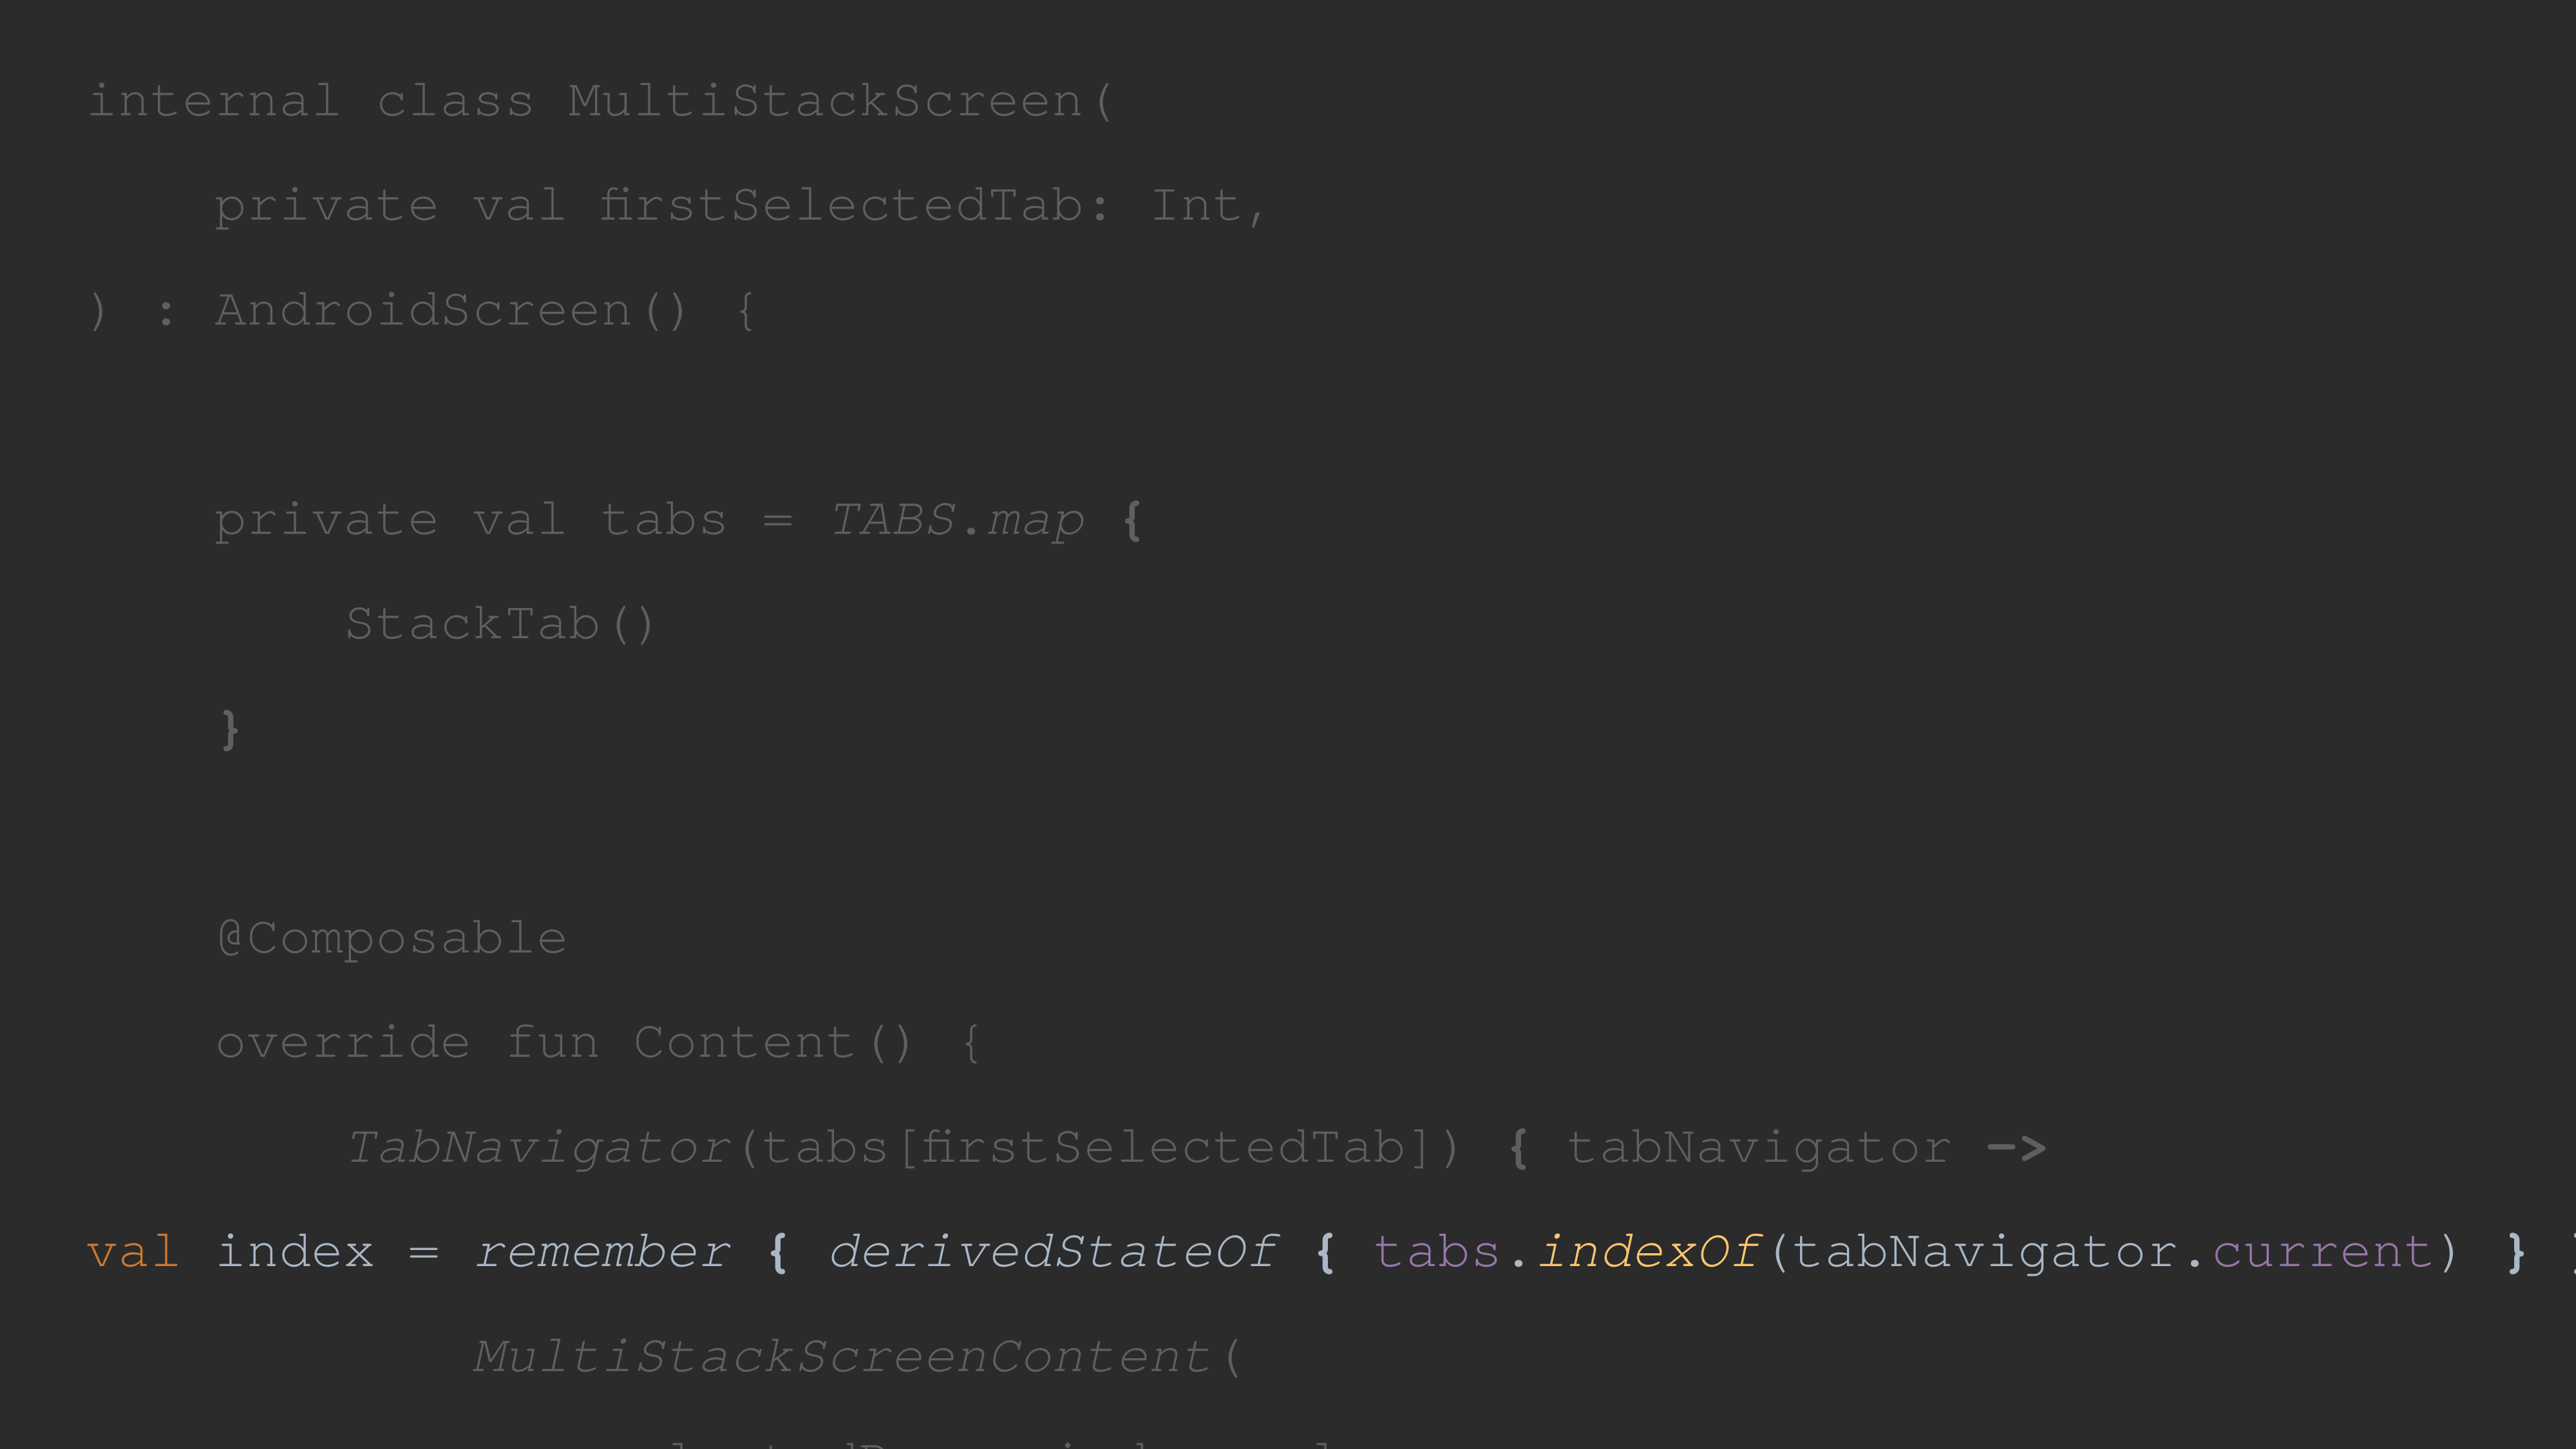

internal class MultiStackScreen(
    private val firstSelectedTab: Int,
) : AndroidScreen() {

    private val tabs = TABS.map {
        StackTab()
    }

    @Composable
    override fun Content() {
        TabNavigator(tabs[firstSelectedTab]) { tabNavigator ->
val index = remember { derivedStateOf { tabs.indexOf(tabNavigator.current) } }
            MultiStackScreenContent(
                selectedPos = index.value,
                onTabClick = {
                    tabNavigator.current = tabs[it]
                }
            ) {
                Box(Modifier.padding(it)) {
                    CurrentTab()
                }
            }
        }
    }

}
136